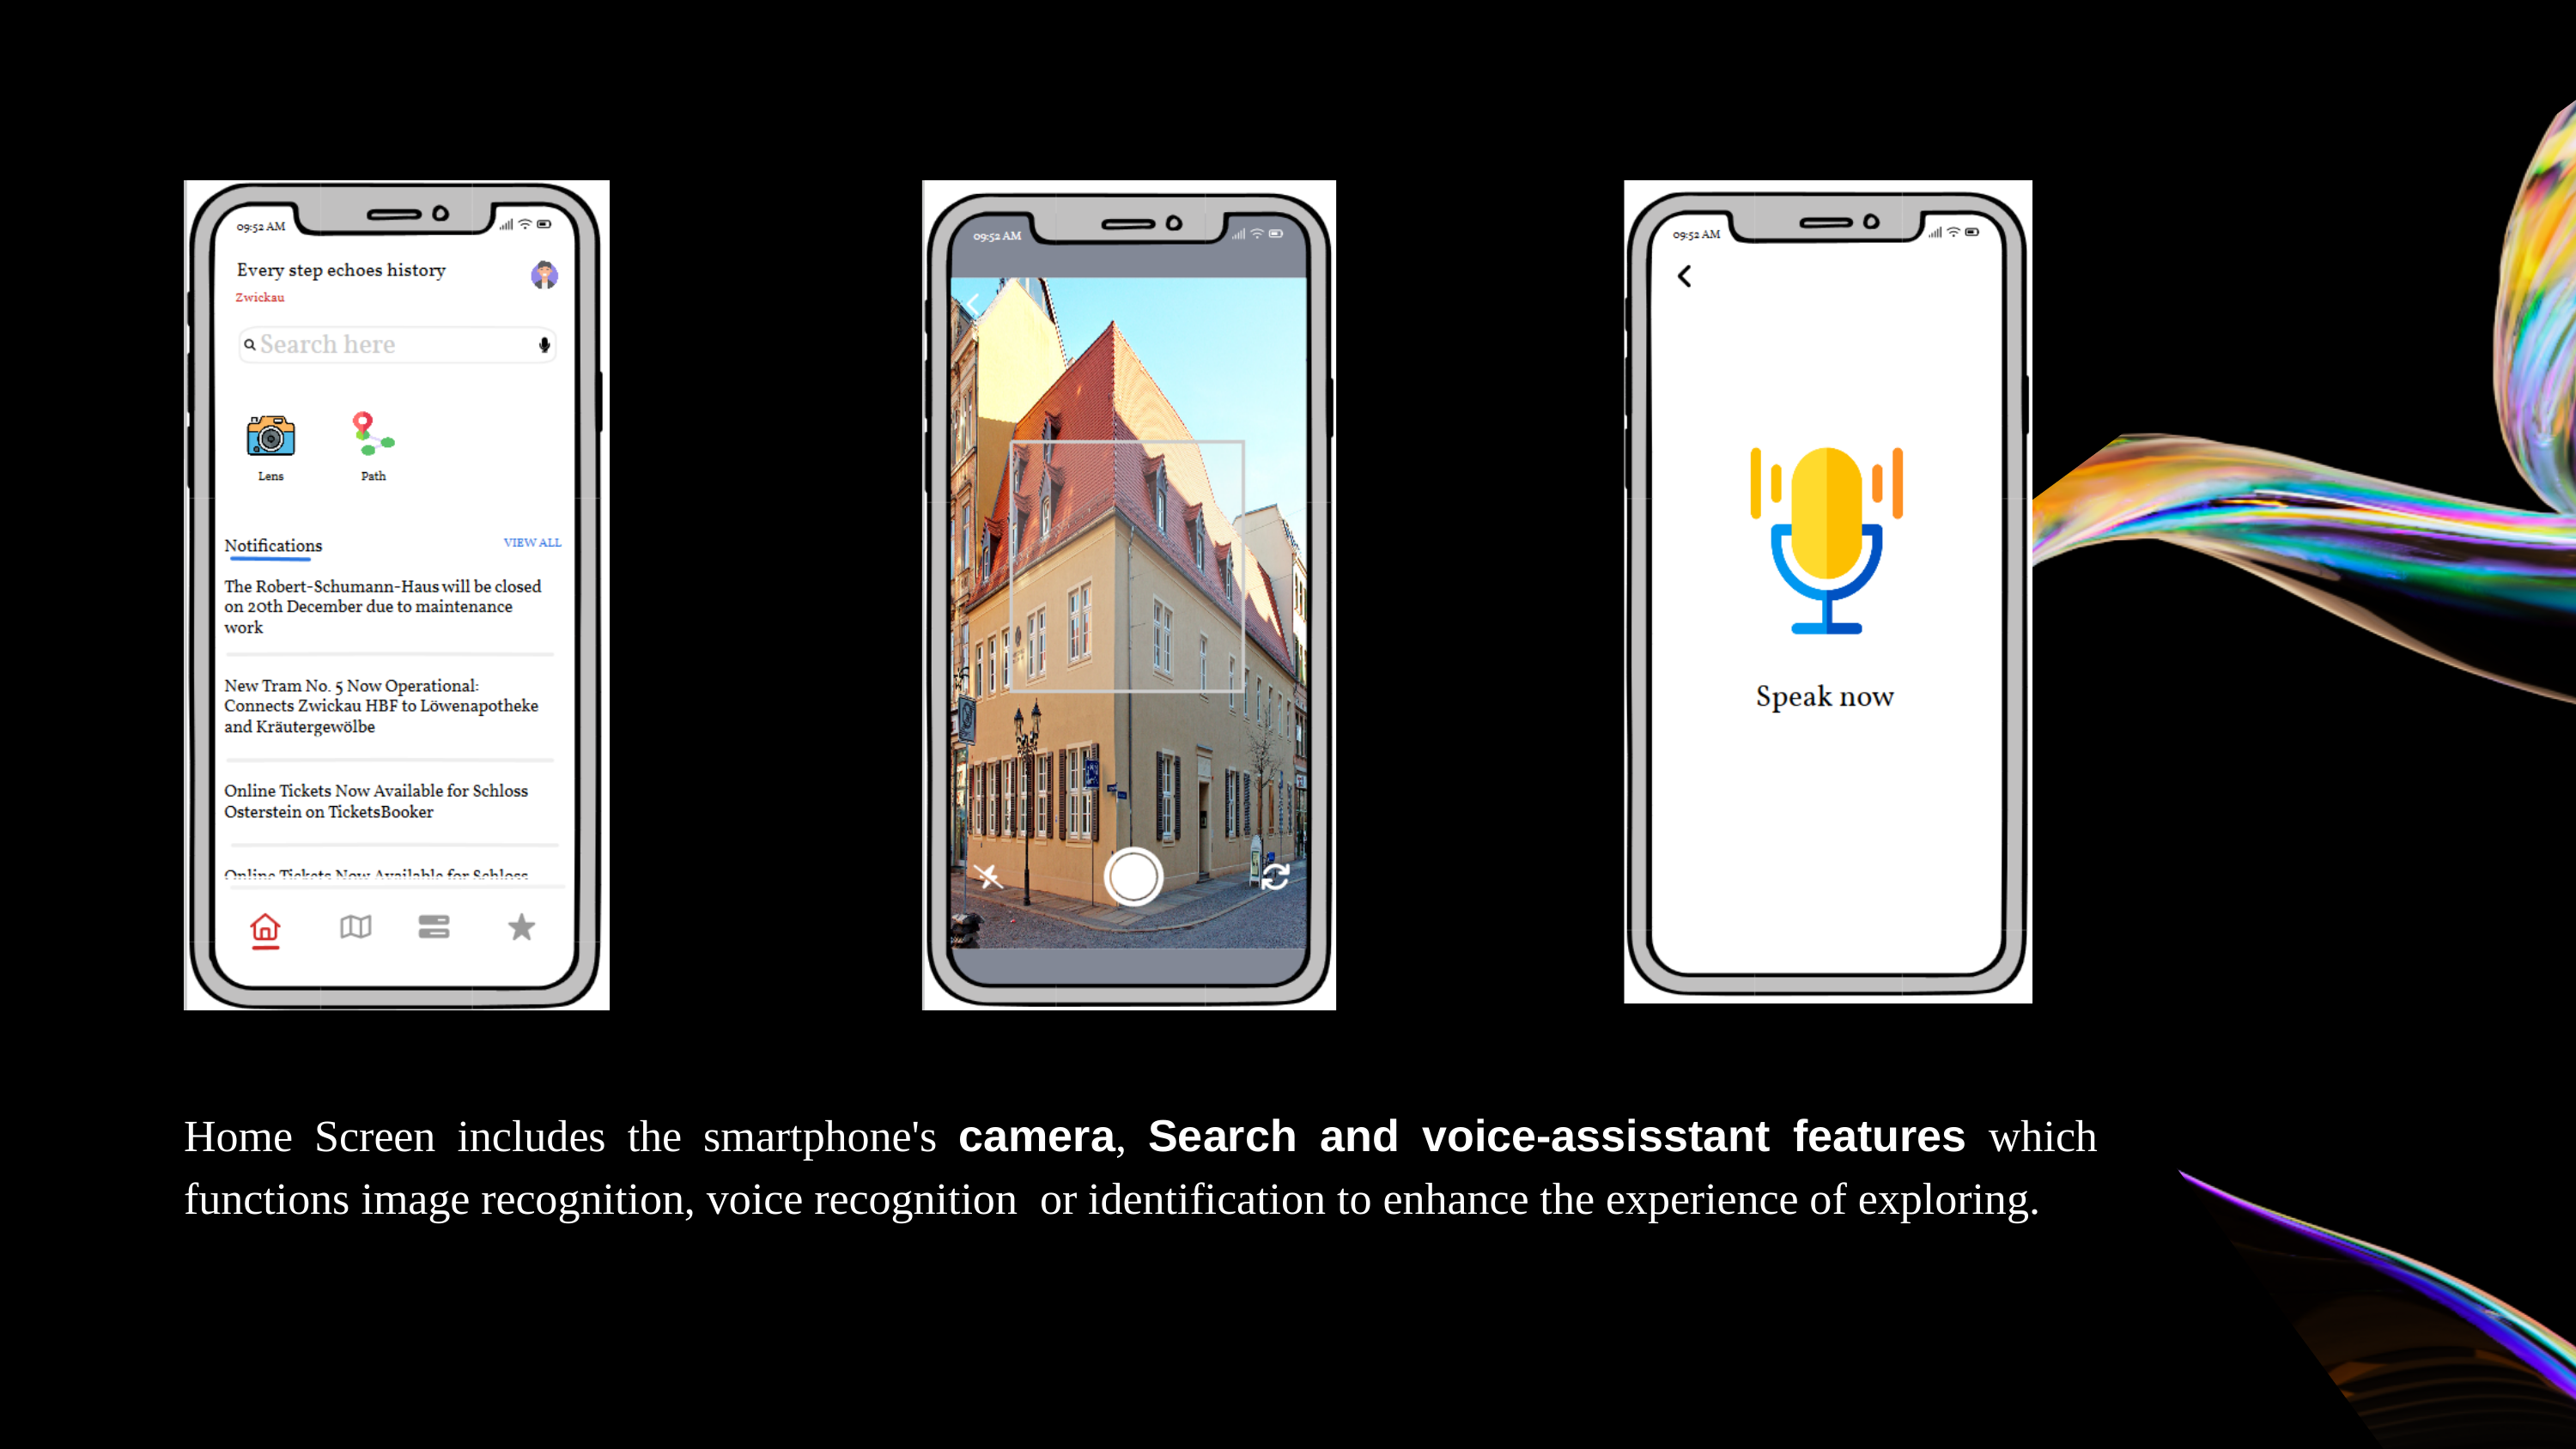

Home Screen includes the smartphone's camera, Search and voice-assisstant features which functions image recognition, voice recognition  or identification to enhance the experience of exploring.